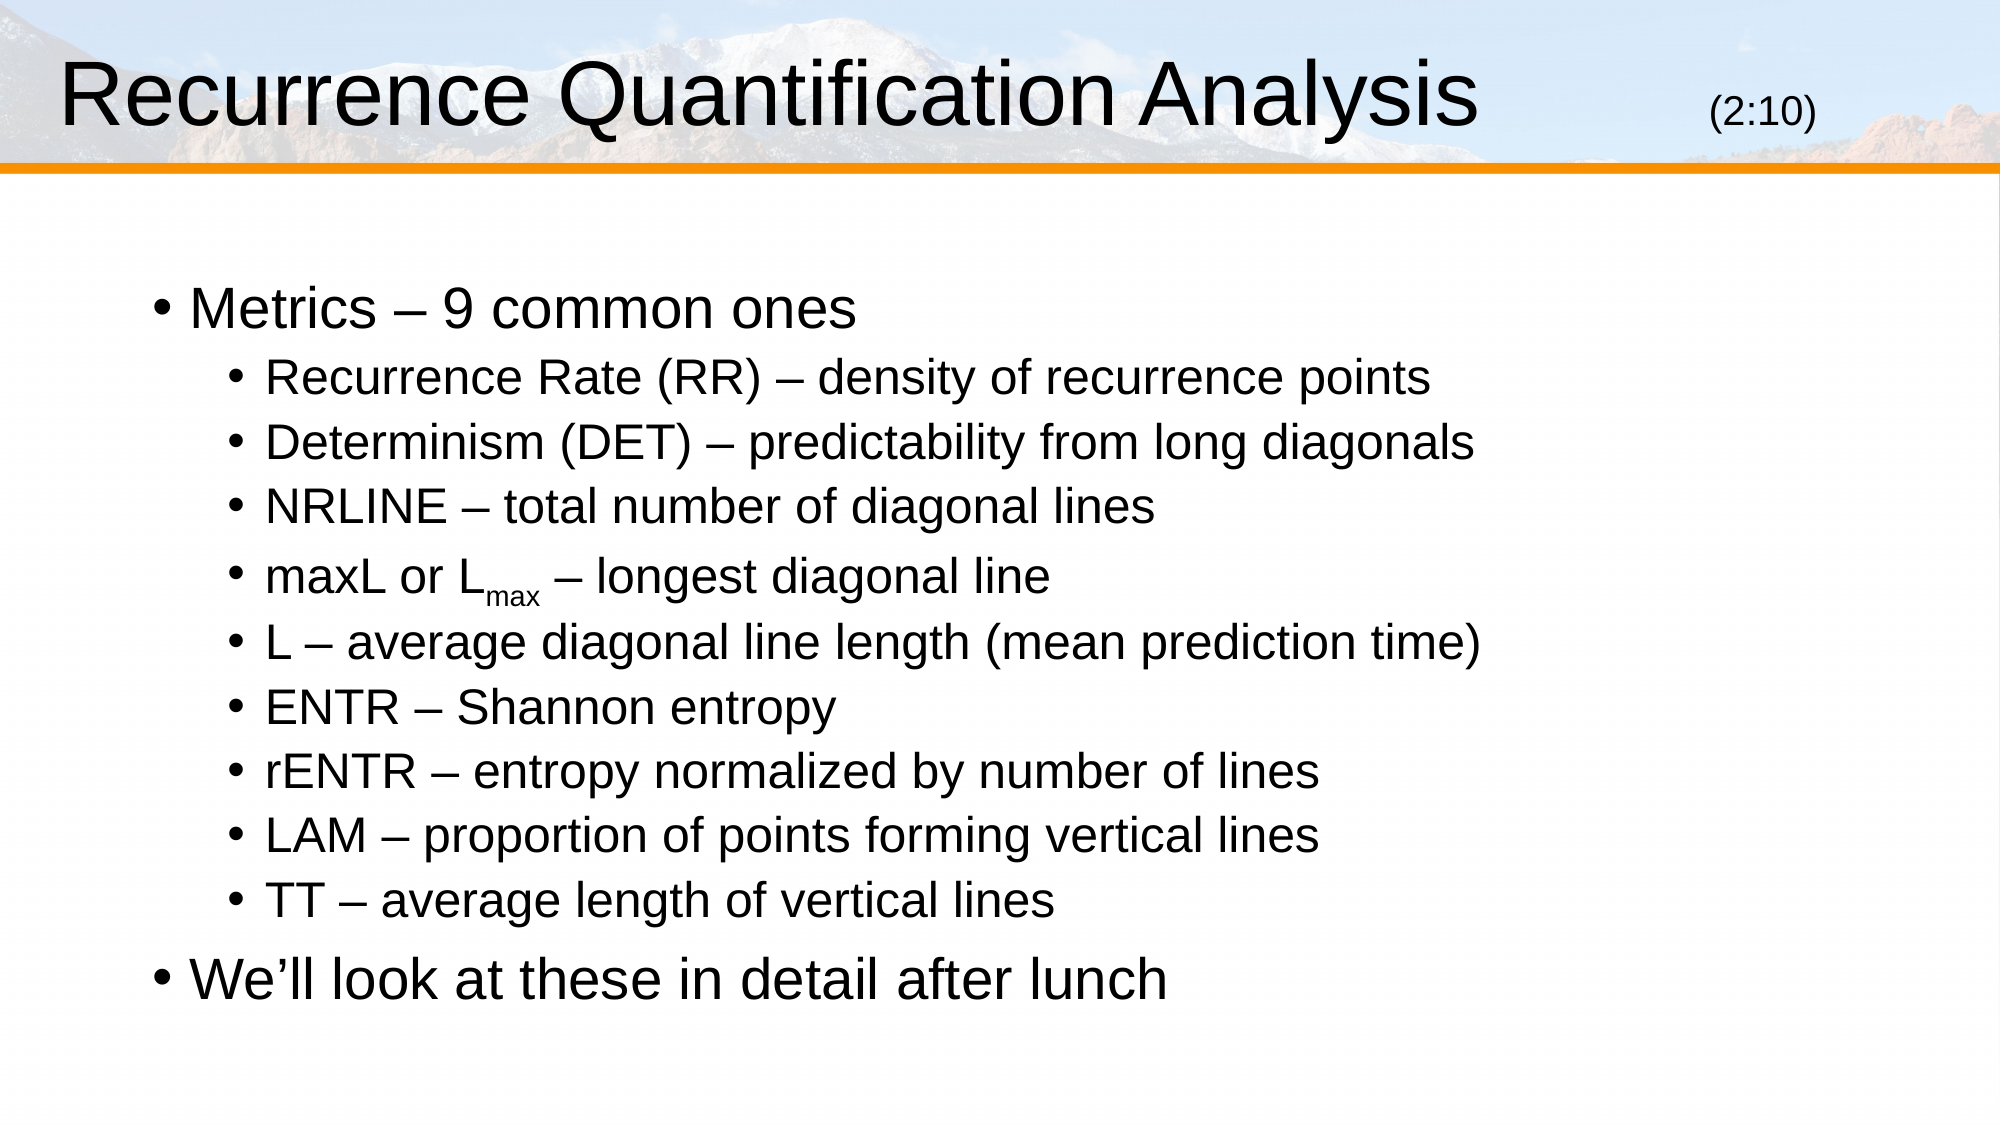

# Recurrence Quantification Analysis		(2:10)
Metrics – 9 common ones
Recurrence Rate (RR) – density of recurrence points
Determinism (DET) – predictability from long diagonals
NRLINE – total number of diagonal lines
maxL or Lmax – longest diagonal line
L – average diagonal line length (mean prediction time)
ENTR – Shannon entropy
rENTR – entropy normalized by number of lines
LAM – proportion of points forming vertical lines
TT – average length of vertical lines
We’ll look at these in detail after lunch